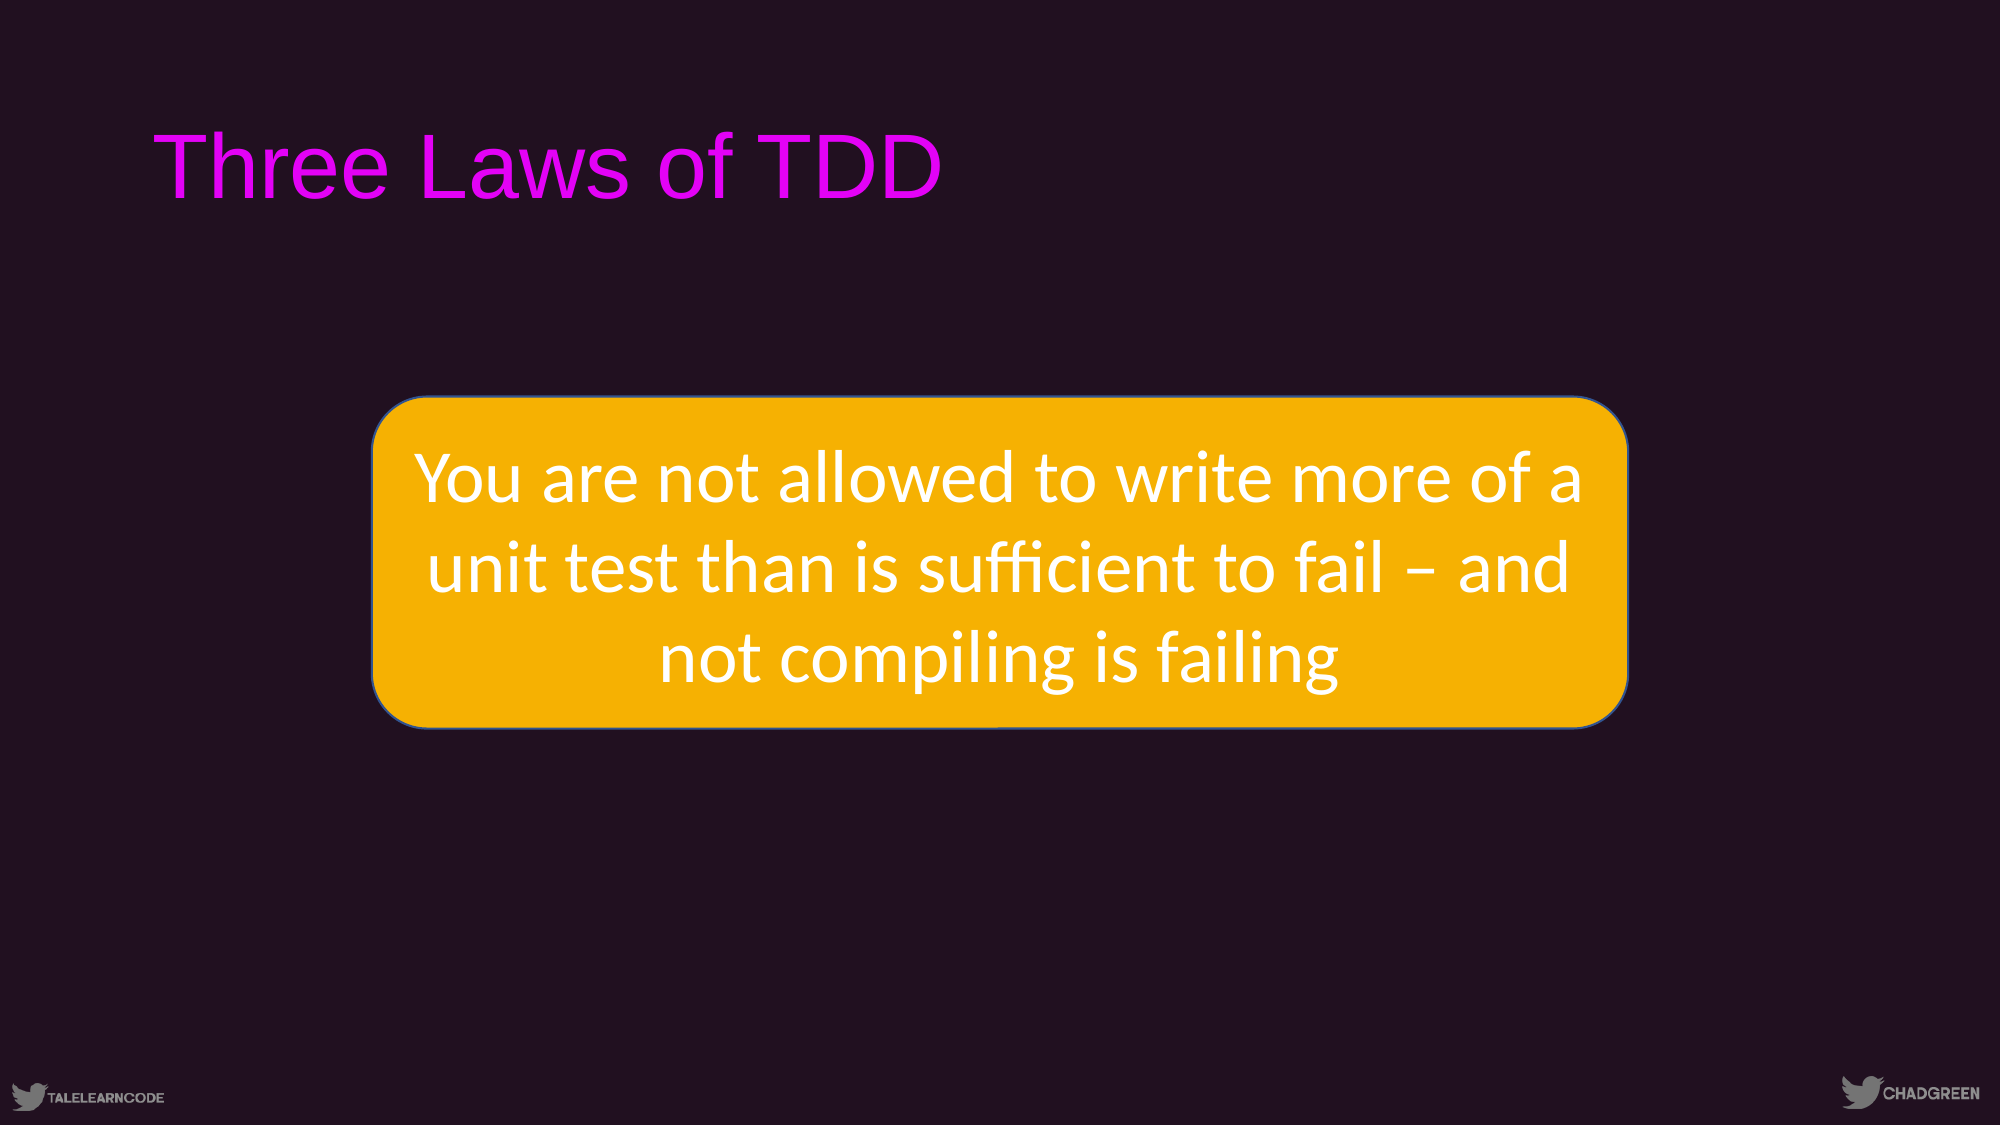

# Three Laws of TDD
You are not allowed to write more of a unit test than is sufficient to fail – and not compiling is failing